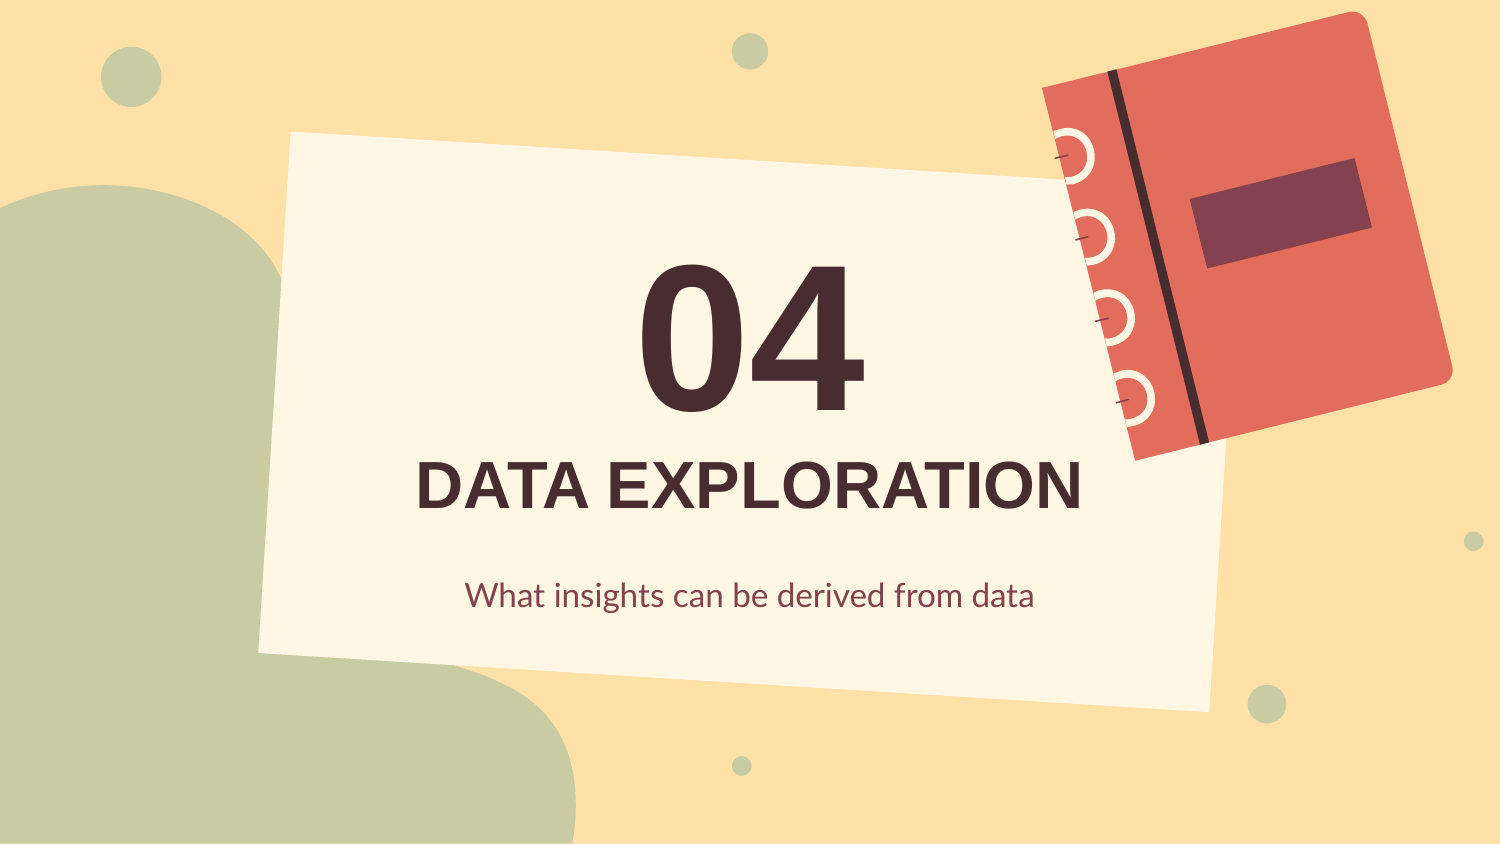

04
# DATA EXPLORATION
What insights can be derived from data